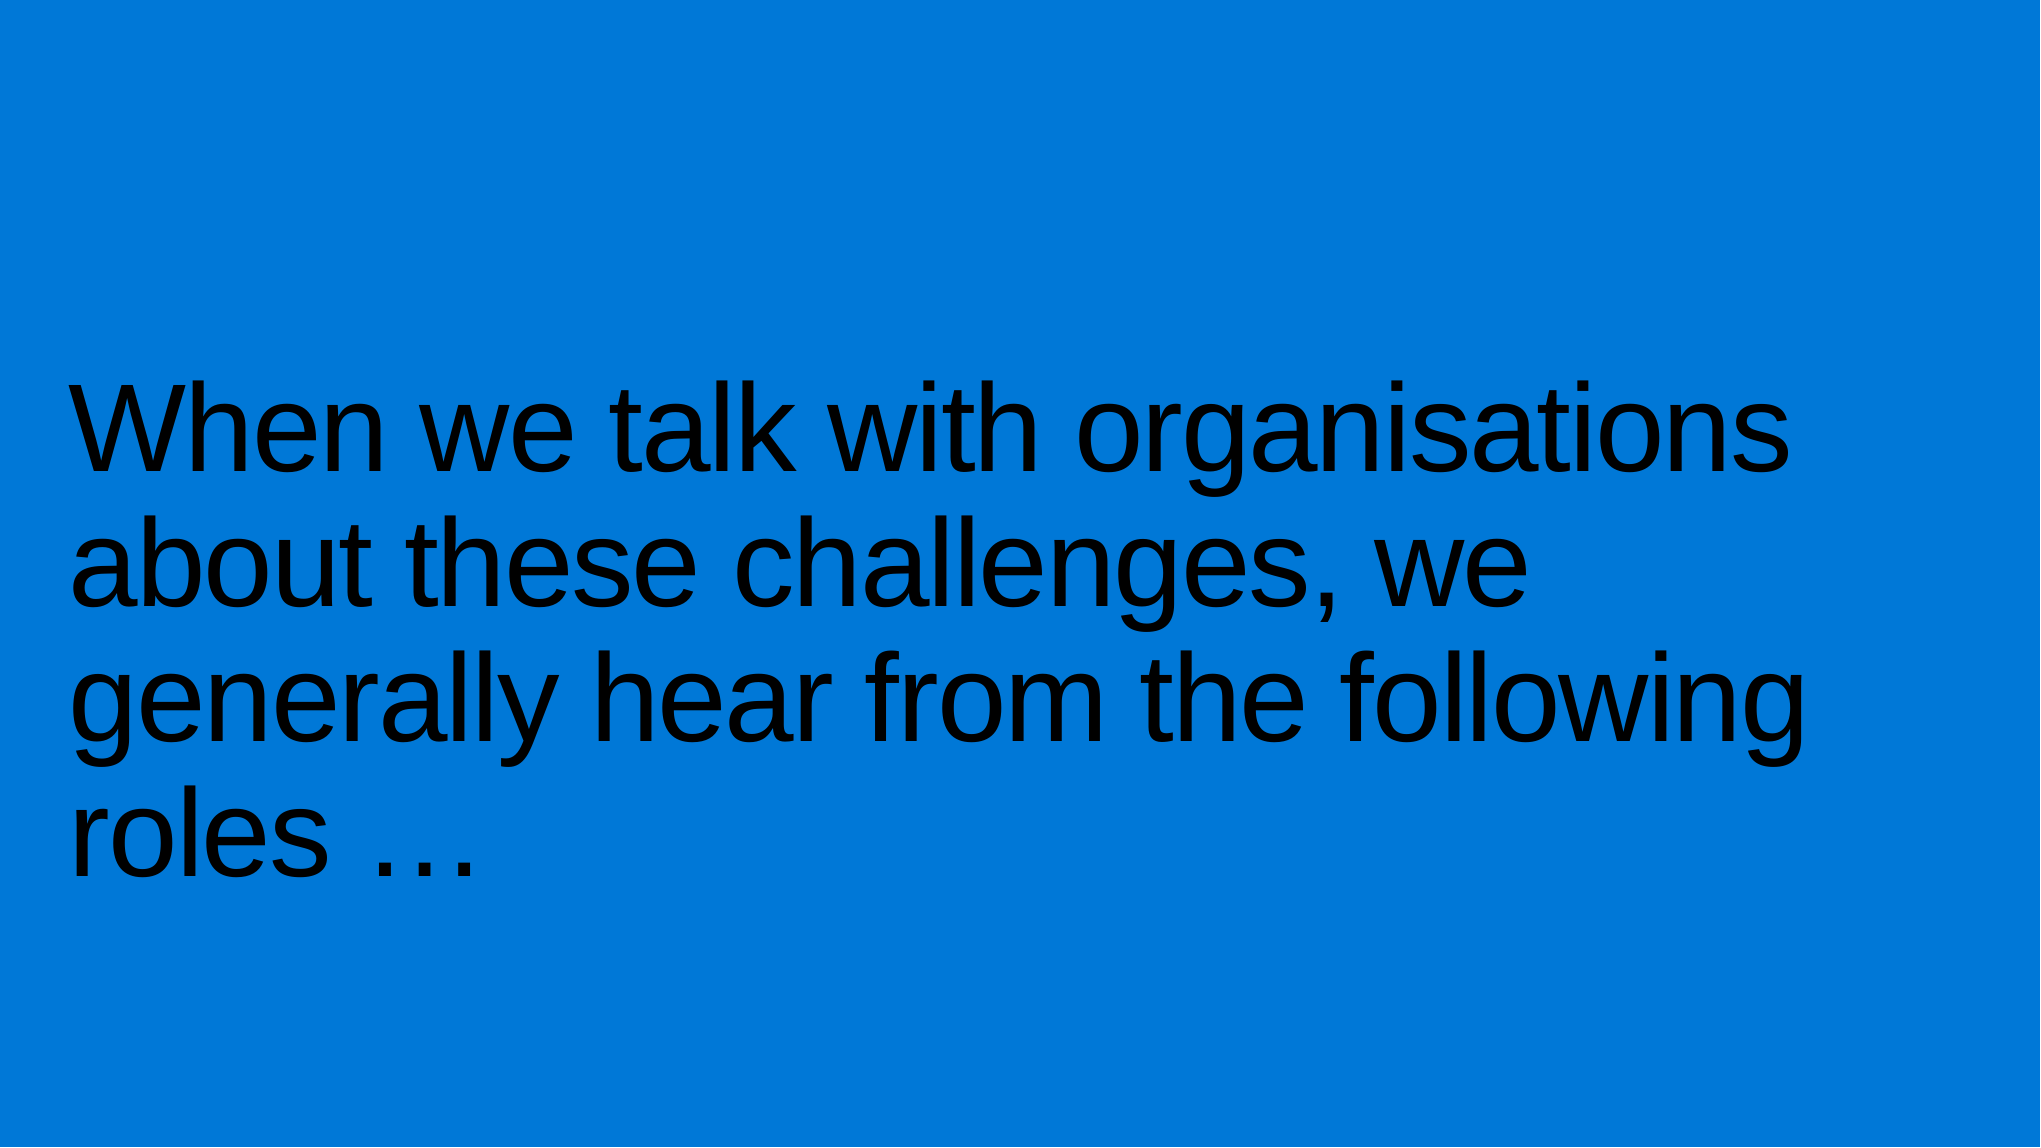

# When we talk with organisations about these challenges, we generally hear from the following roles …